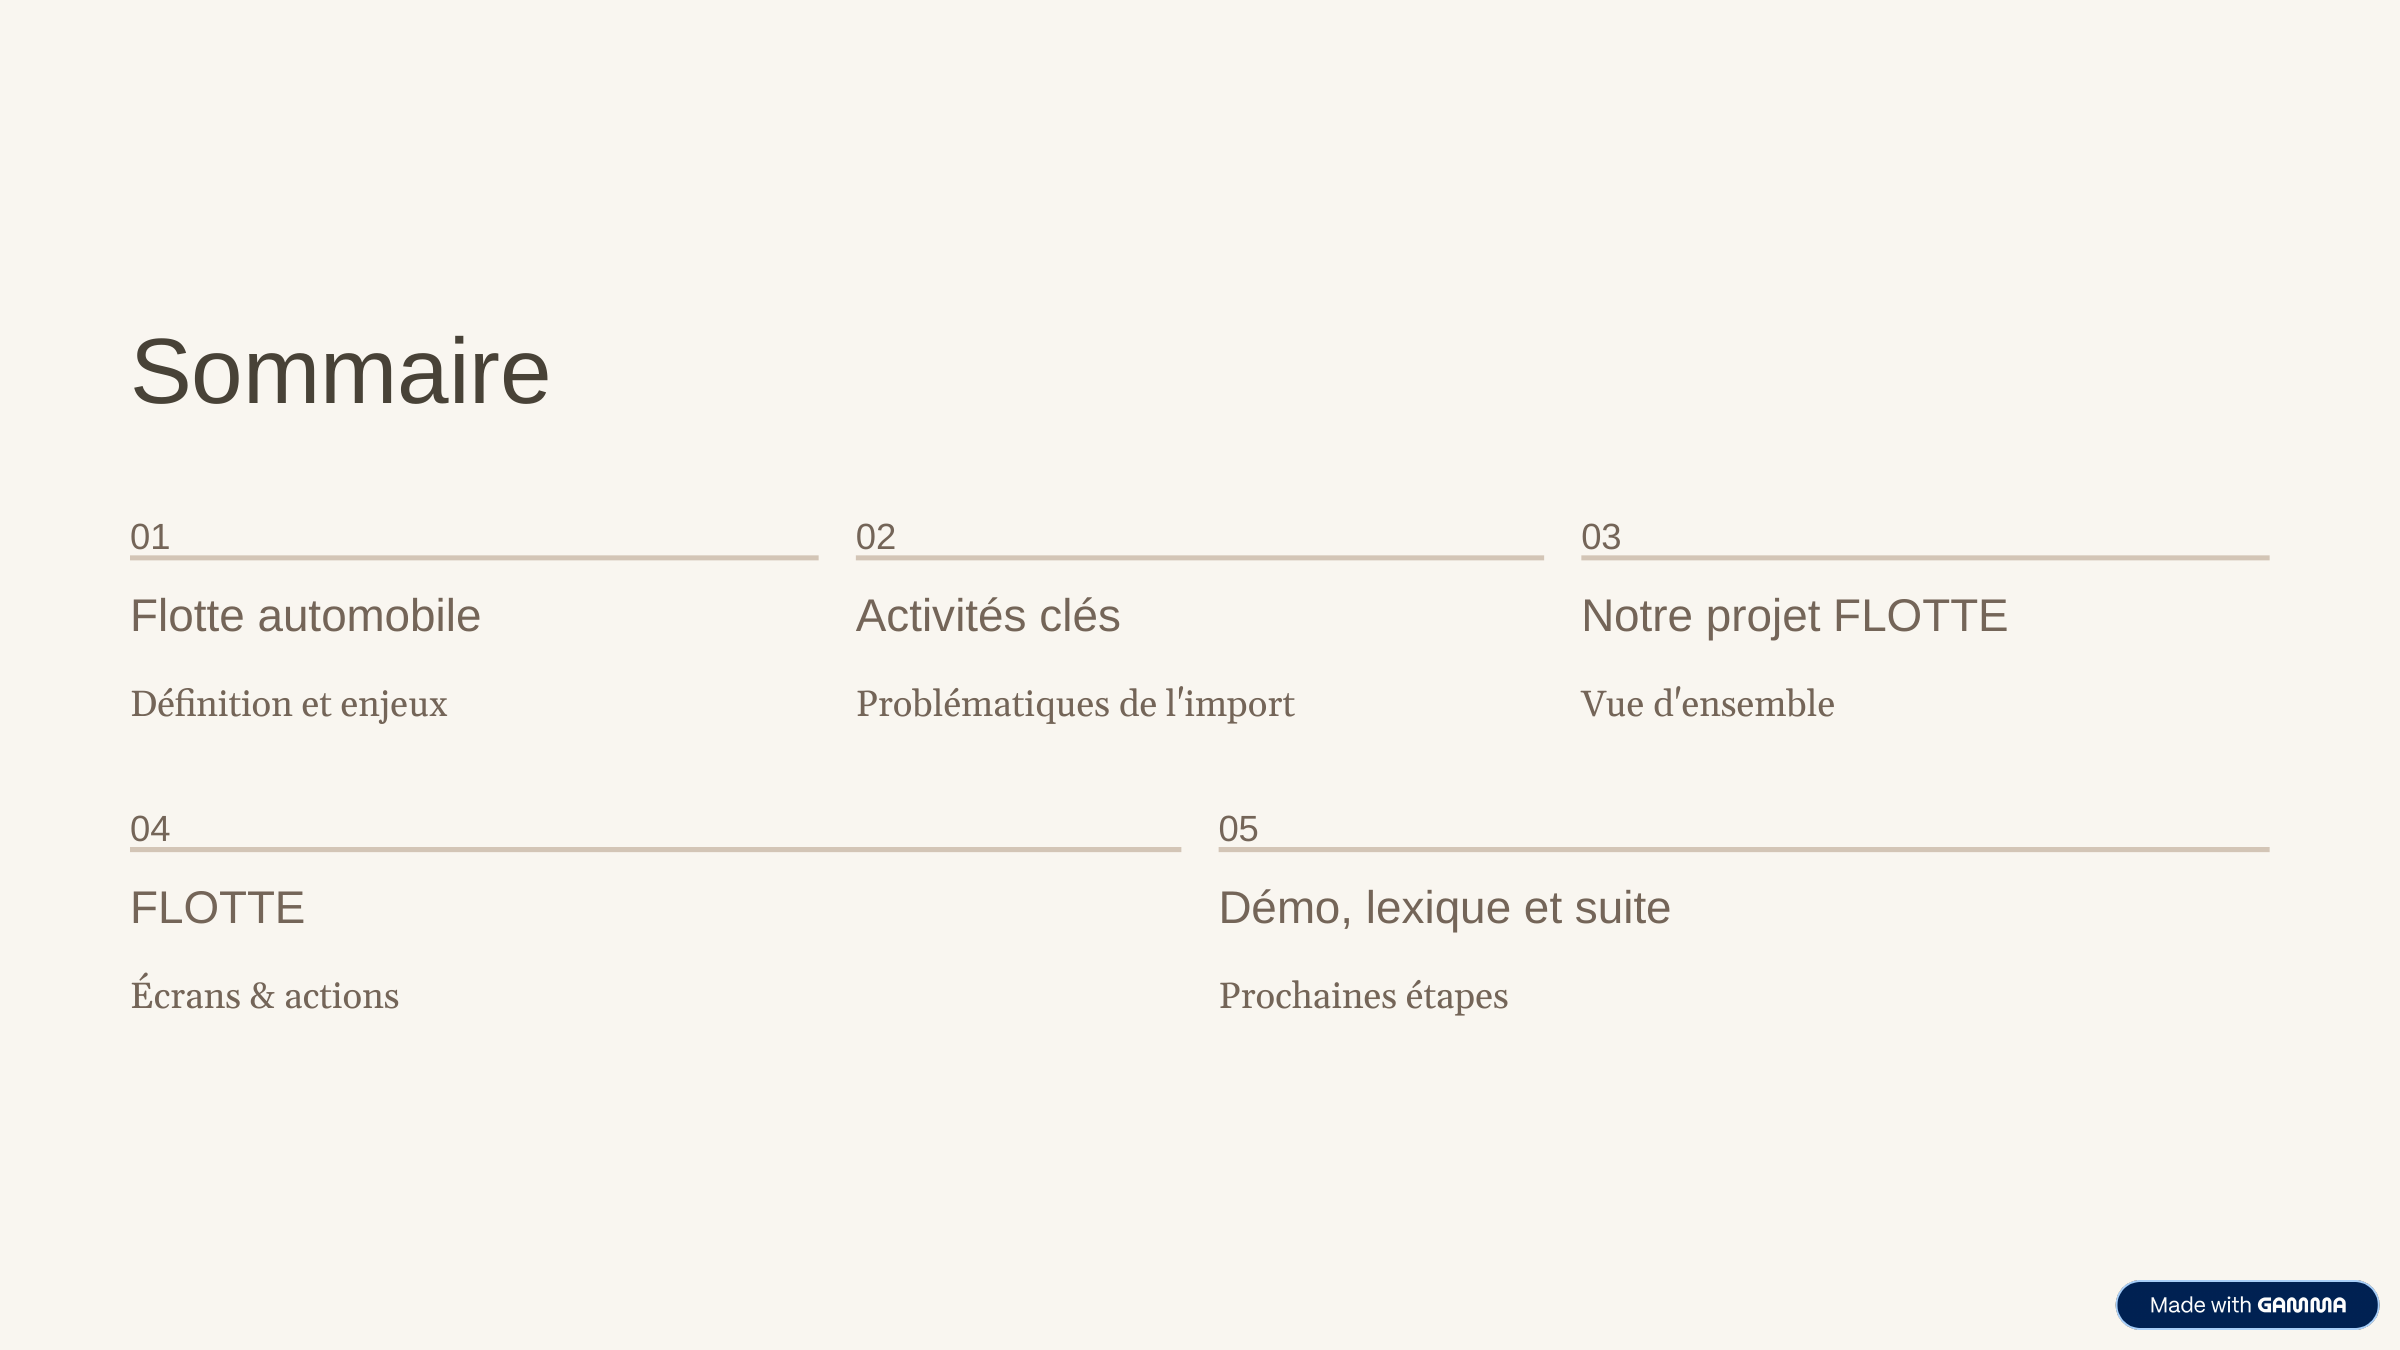

Sommaire
01
02
03

Flotte automobile
Activités clés
Notre projet FLOTTE
Définition et enjeux
Problématiques de l'import
Vue d'ensemble
04
05

FLOTTE
Démo, lexique et suite
Écrans & actions
Prochaines étapes